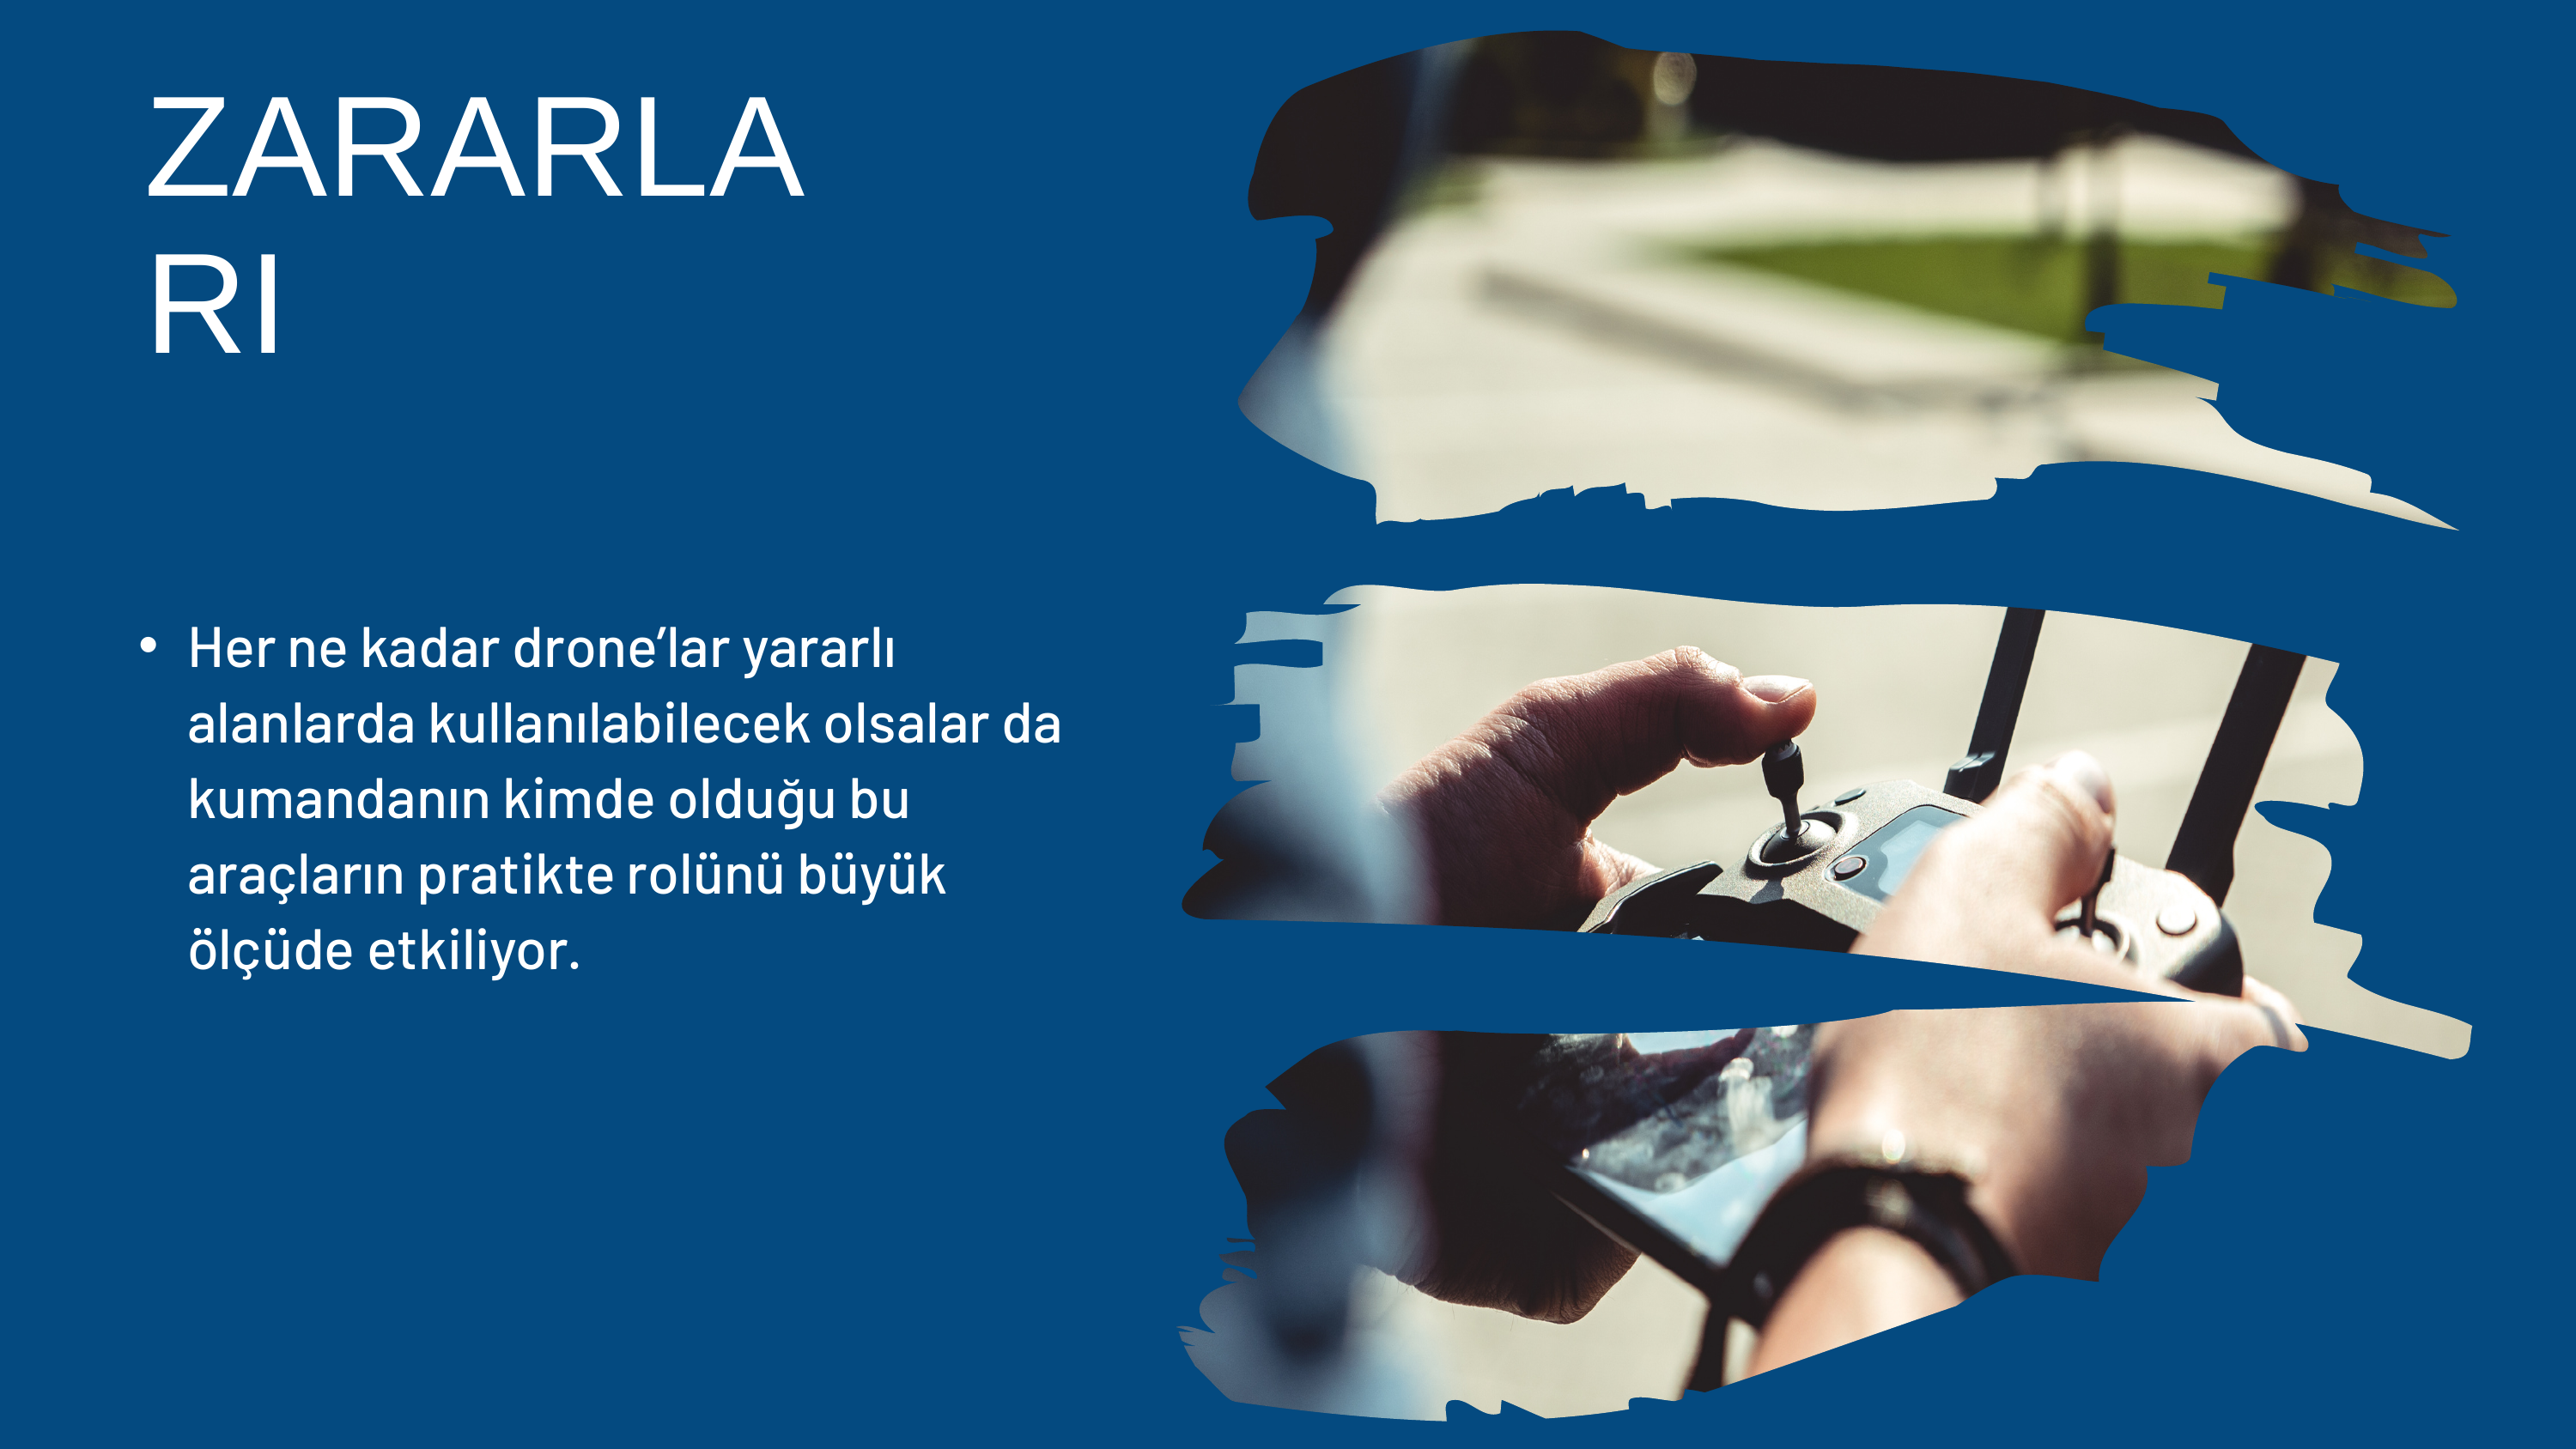

ZARARLARI
Her ne kadar drone’lar yararlı alanlarda kullanılabilecek olsalar da kumandanın kimde olduğu bu araçların pratikte rolünü büyük ölçüde etkiliyor.